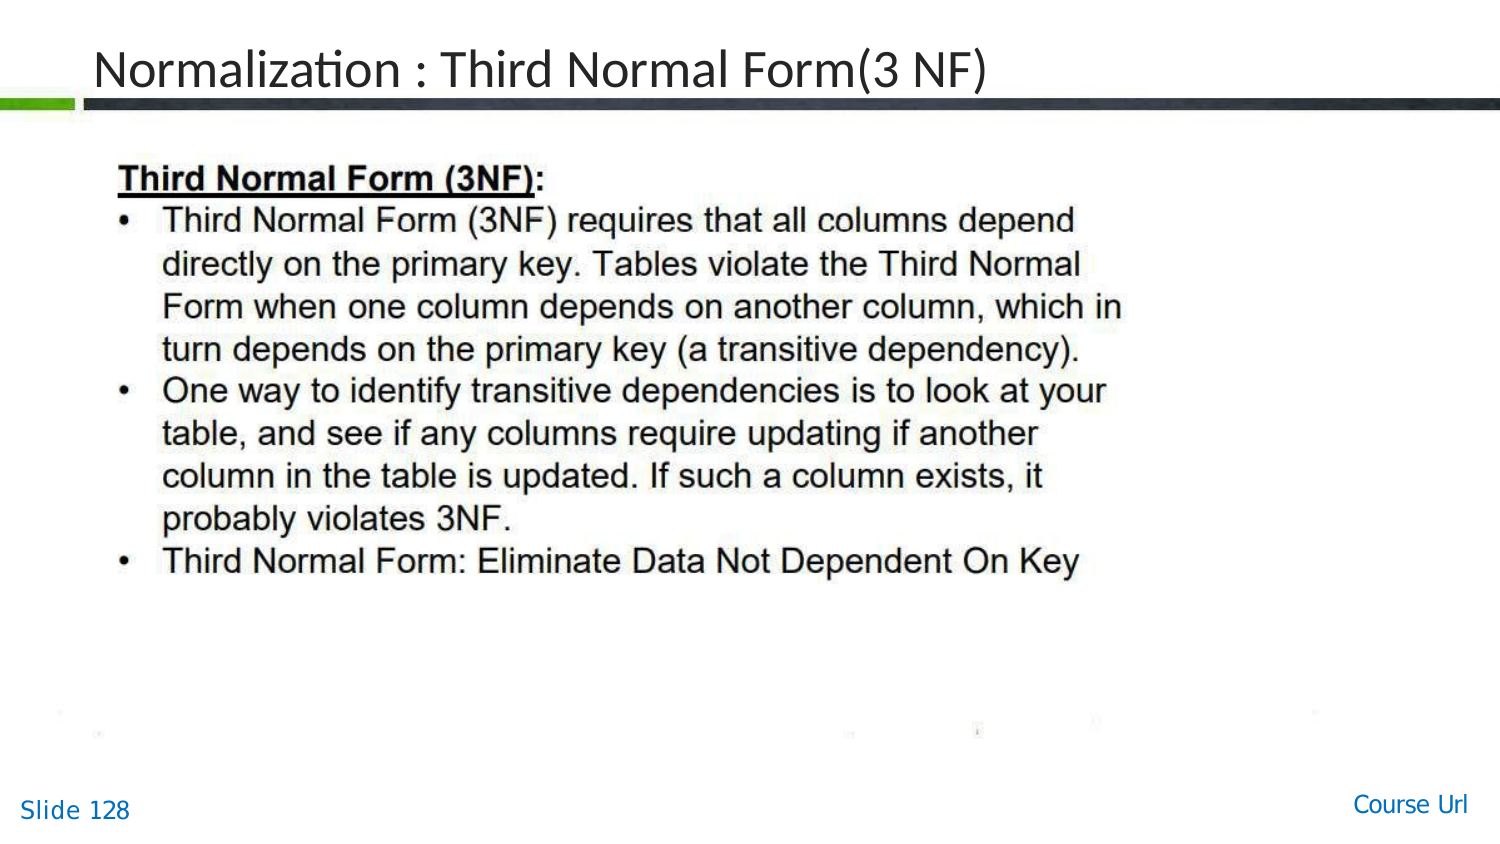

# Normalization : Third Normal Form(3 NF)

Course Url
Slide 128